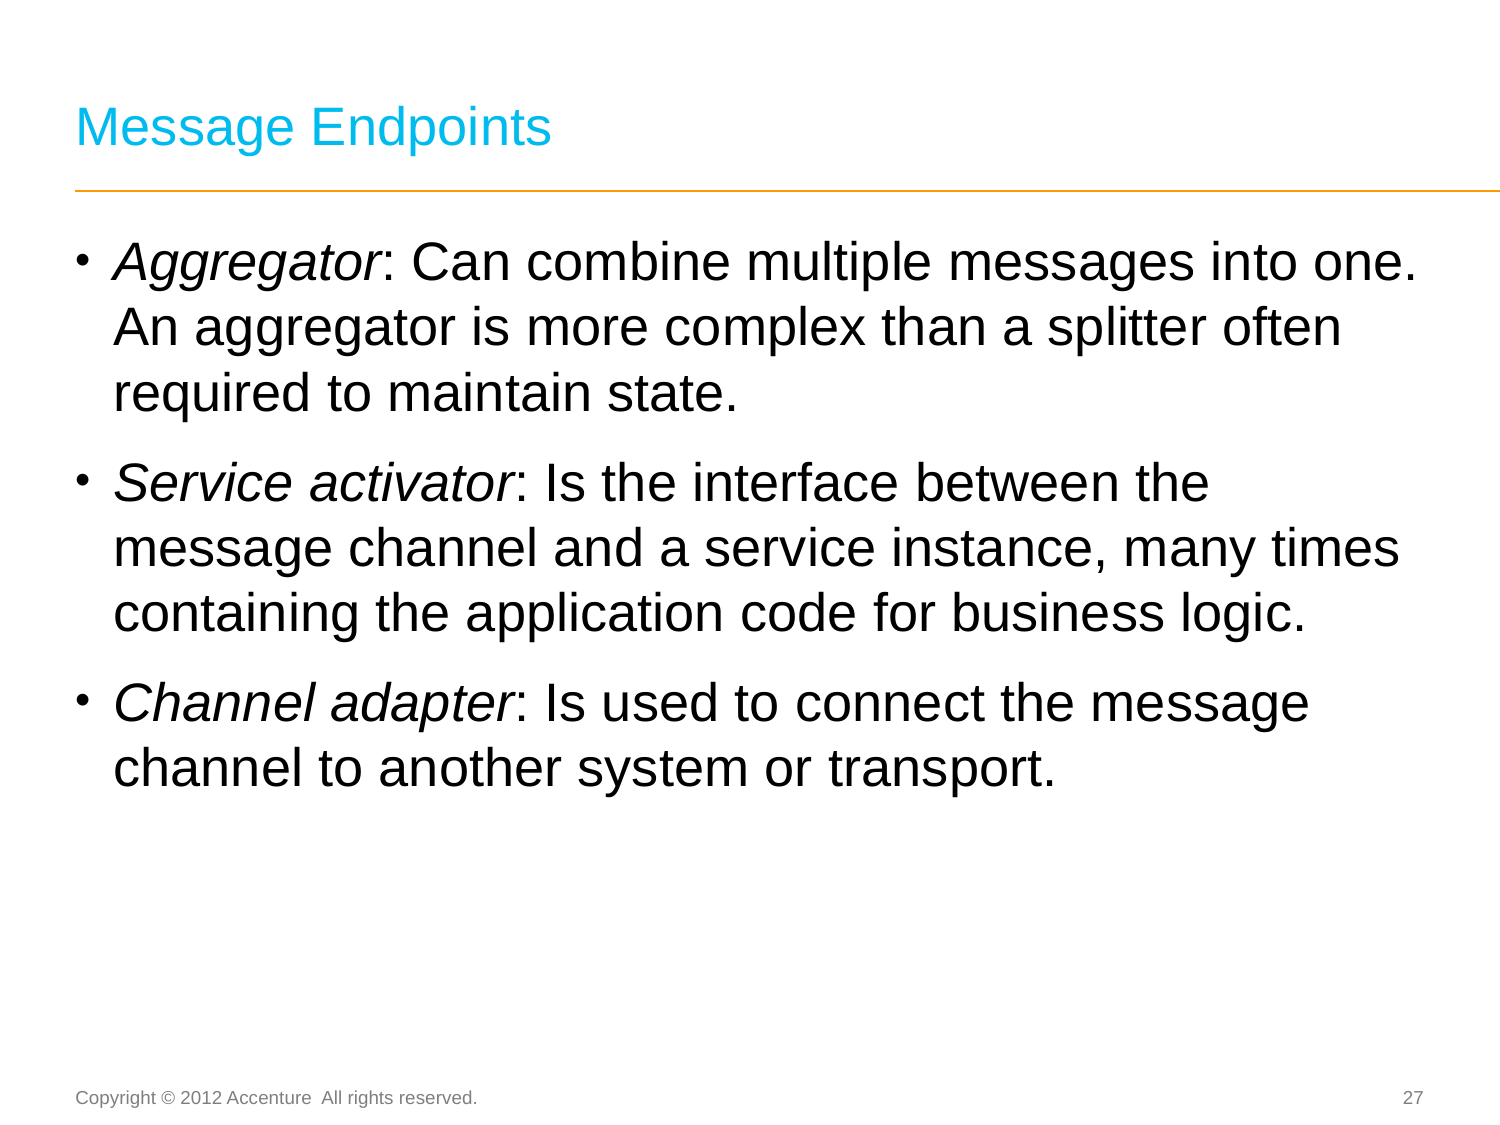

# Message Endpoints
Aggregator: Can combine multiple messages into one. An aggregator is more complex than a splitter often required to maintain state.
Service activator: Is the interface between the message channel and a service instance, many times containing the application code for business logic.
Channel adapter: Is used to connect the message channel to another system or transport.